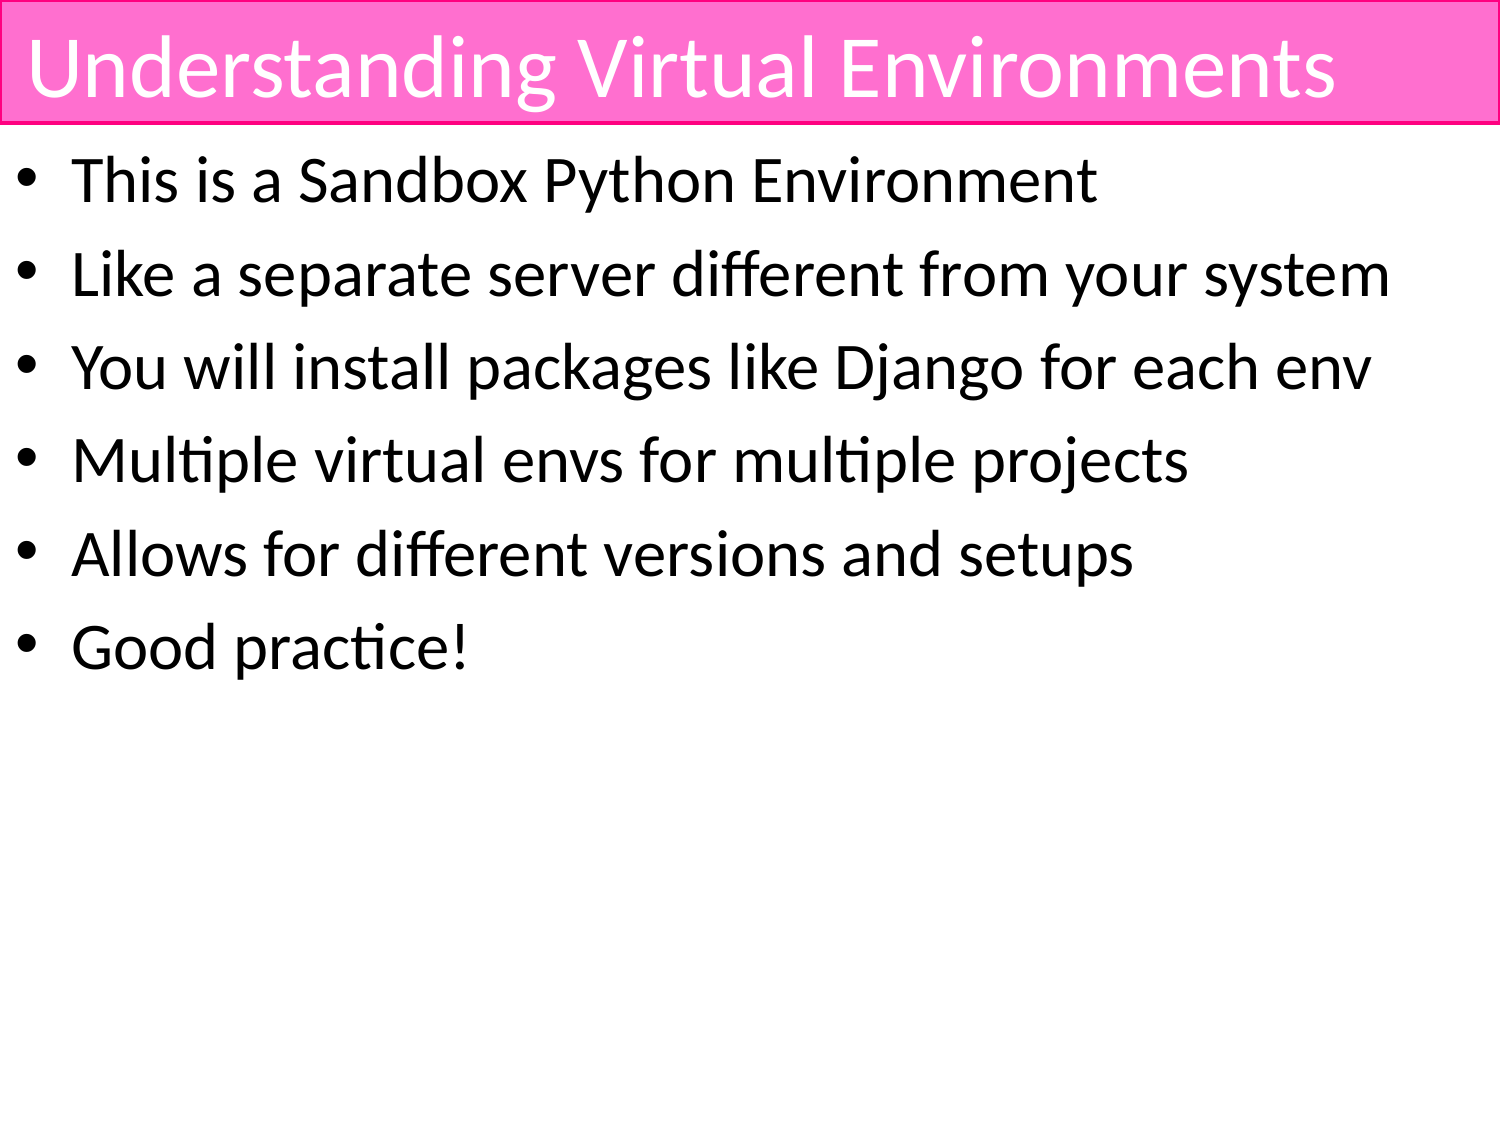

# Understanding Virtual Environments
This is a Sandbox Python Environment
Like a separate server different from your system
You will install packages like Django for each env
Multiple virtual envs for multiple projects
Allows for different versions and setups
Good practice!